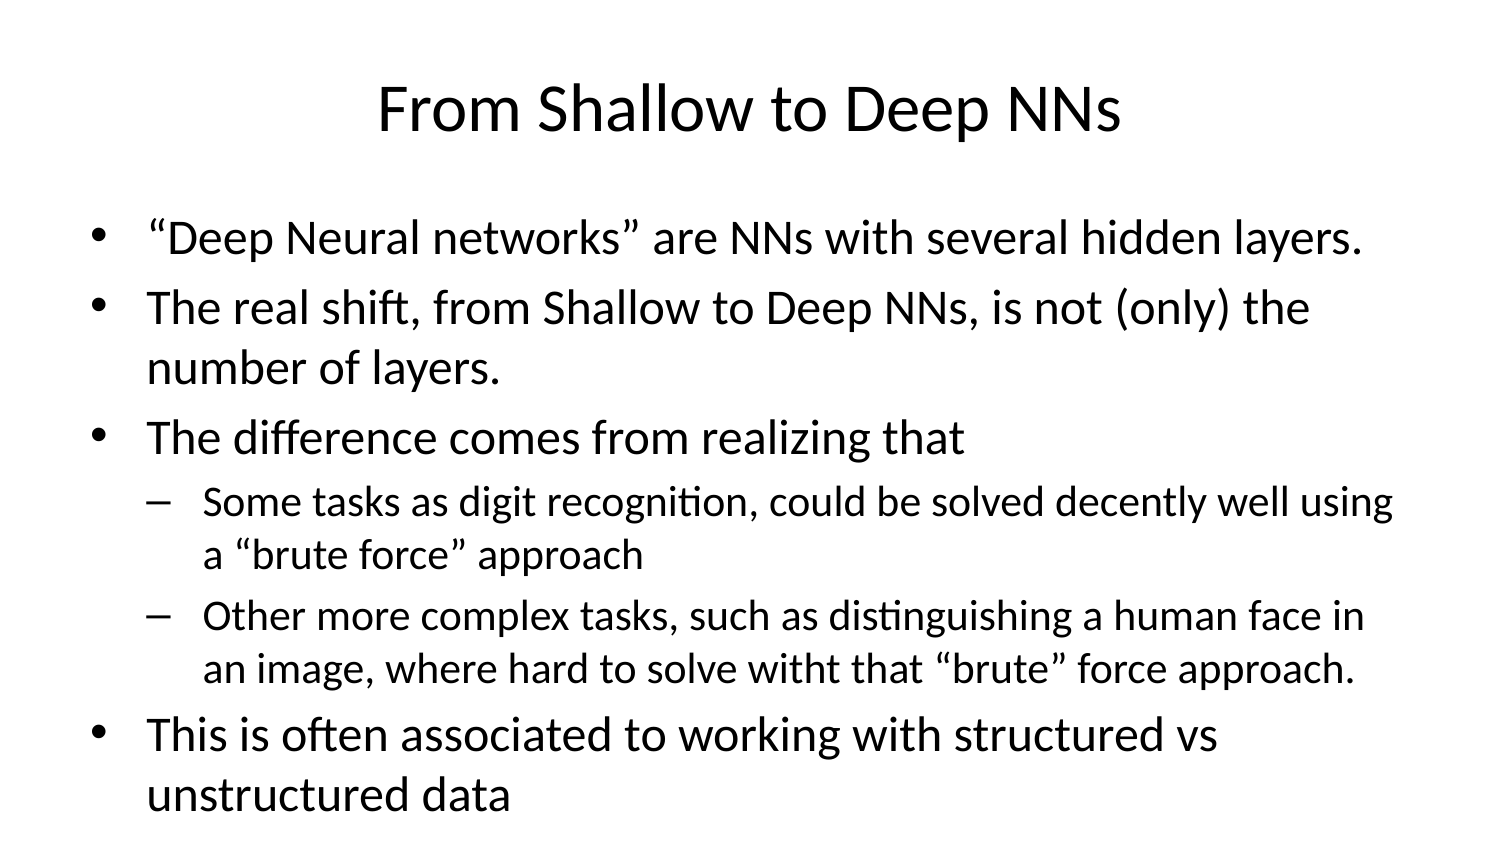

# From Shallow to Deep NNs
“Deep Neural networks” are NNs with several hidden layers.
The real shift, from Shallow to Deep NNs, is not (only) the number of layers.
The difference comes from realizing that
Some tasks as digit recognition, could be solved decently well using a “brute force” approach
Other more complex tasks, such as distinguishing a human face in an image, where hard to solve witht that “brute” force approach.
This is often associated to working with structured vs unstructured data